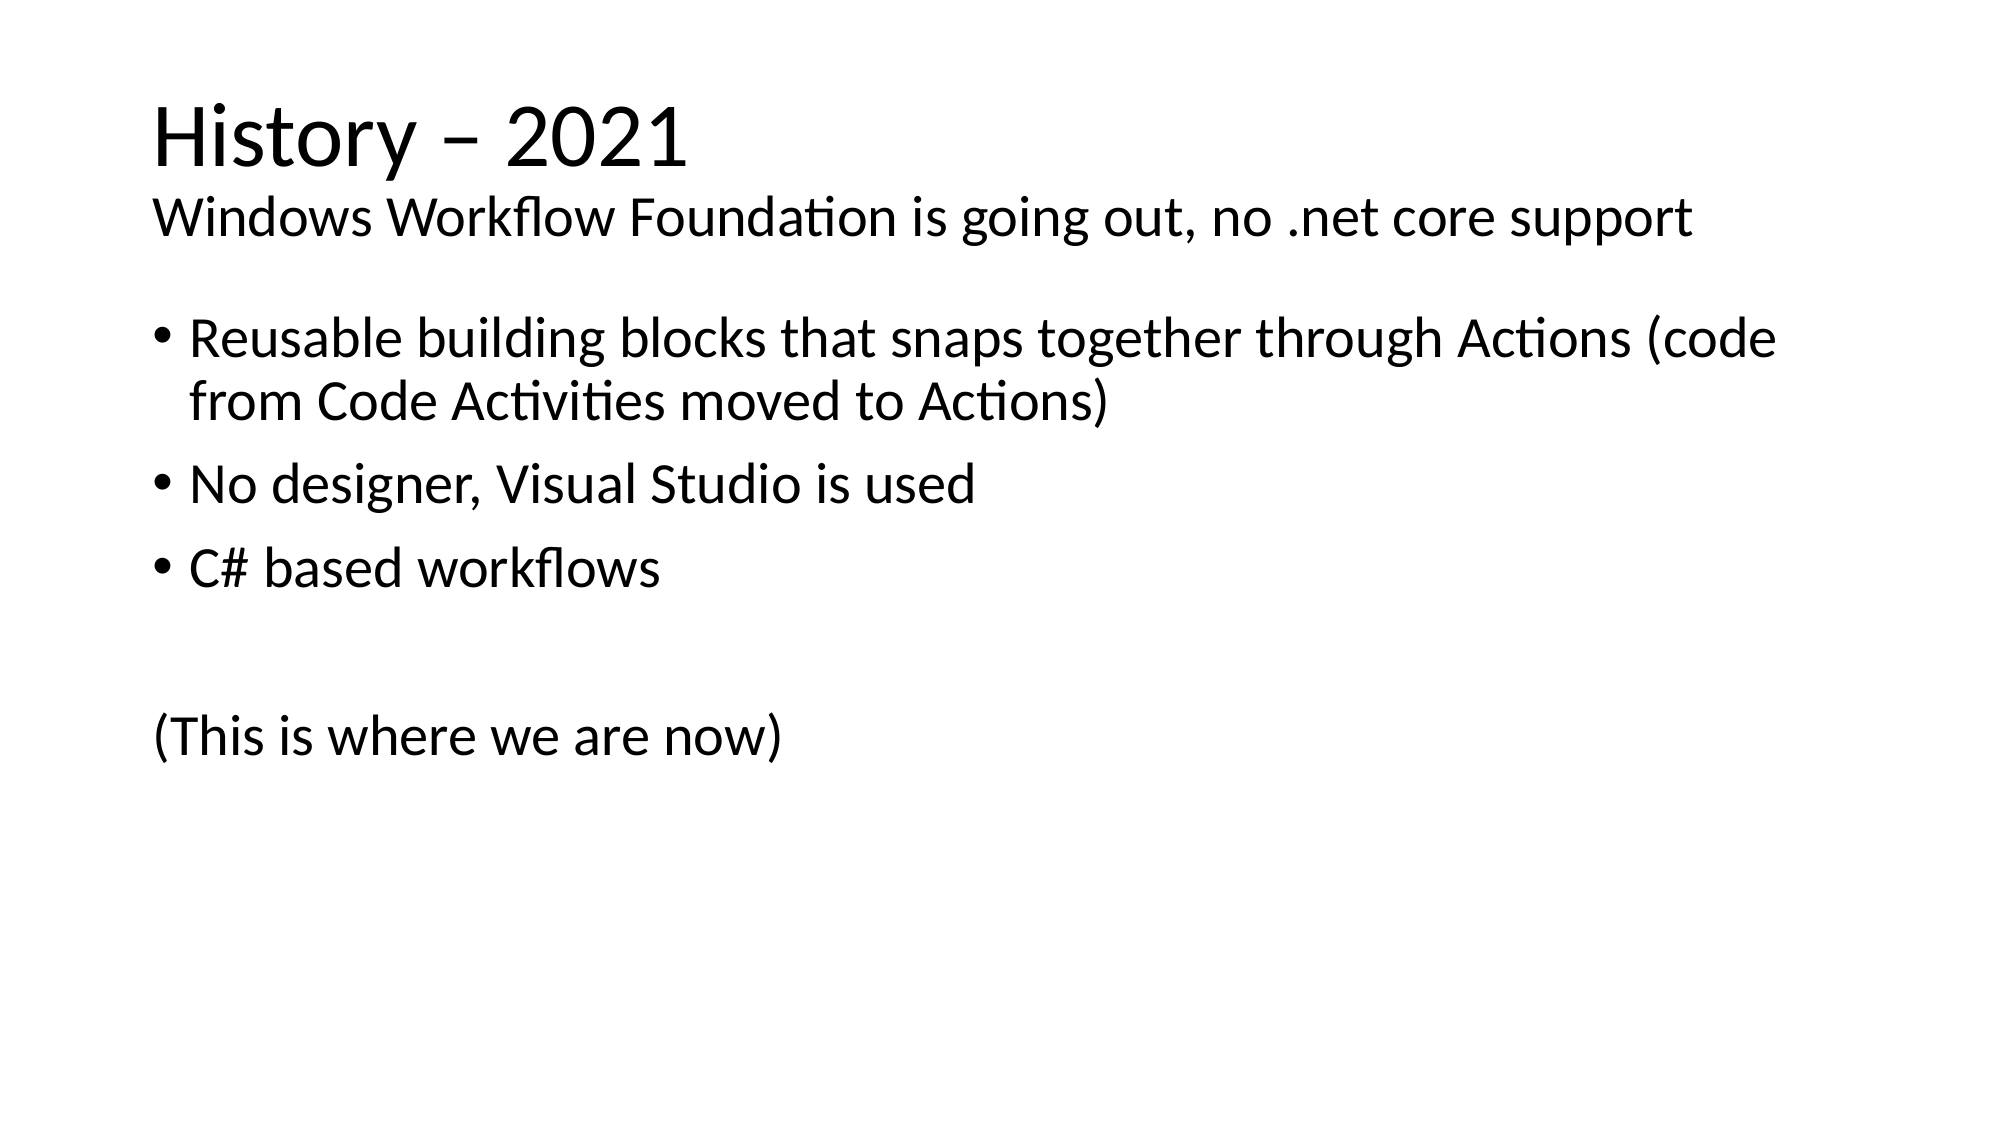

# History – 2021 Windows Workflow Foundation is going out, no .net core support
Reusable building blocks that snaps together through Actions (code from Code Activities moved to Actions)
No designer, Visual Studio is used
C# based workflows

(This is where we are now)